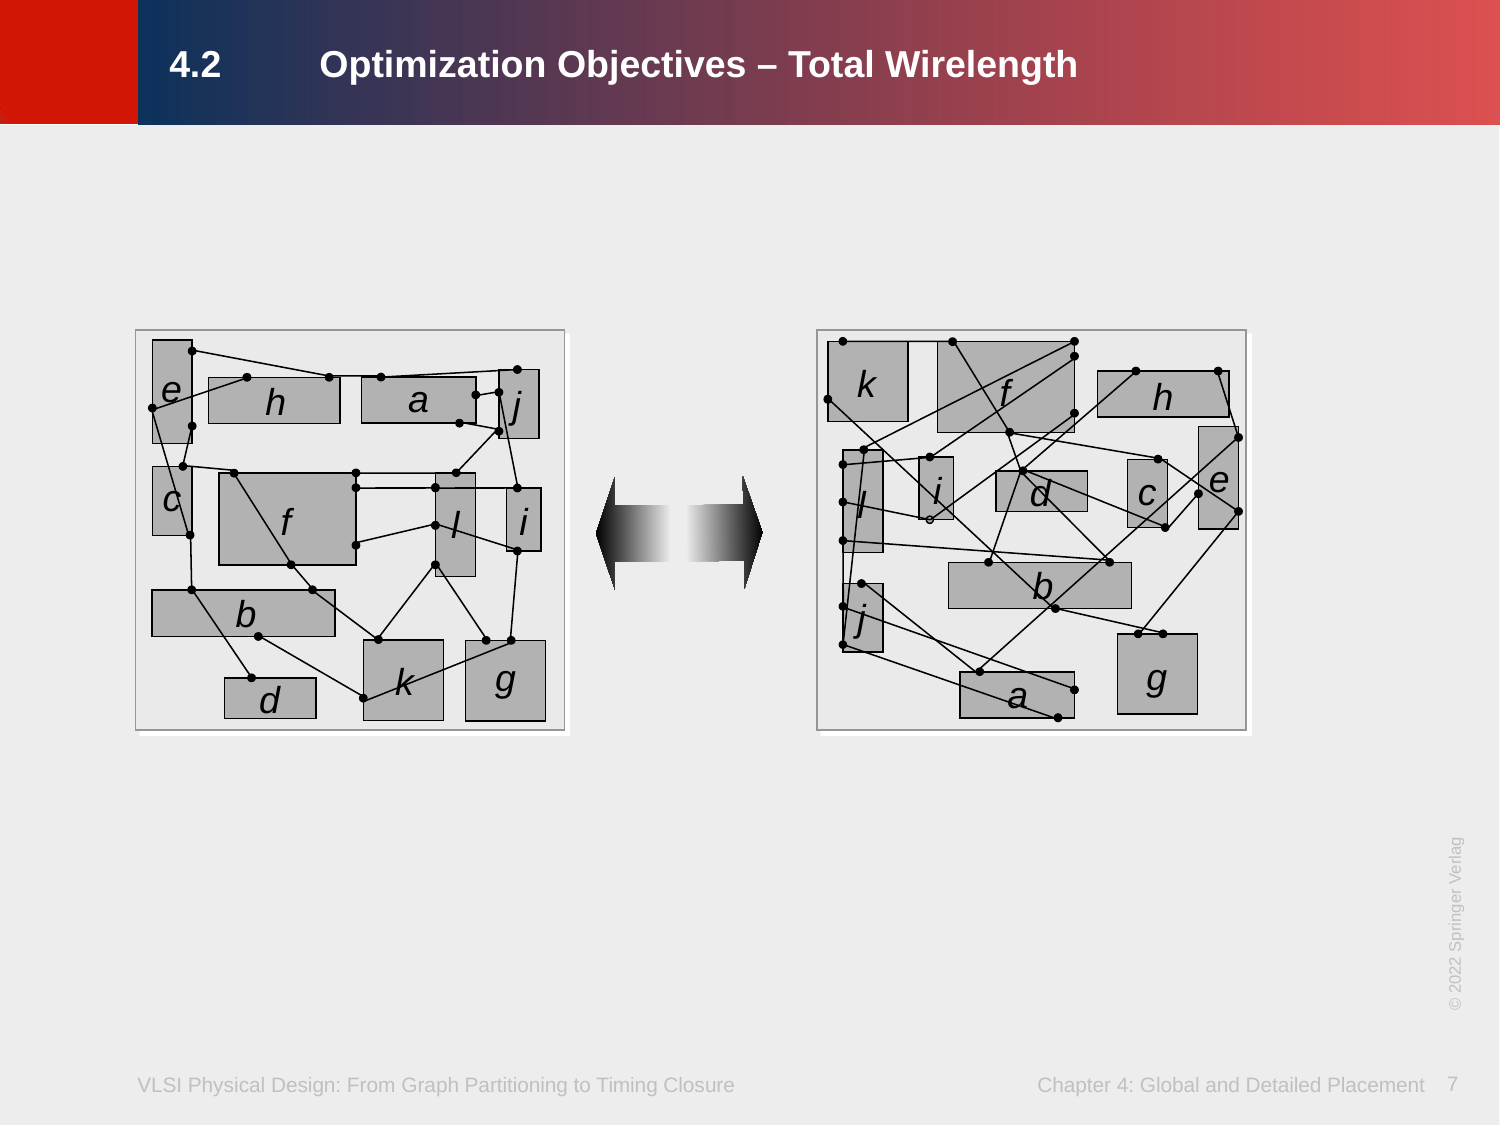

# 4.2	Optimization Objectives – Total Wirelength

k
e

f

h

a

h
j

e

i
c

d

c

l

i
f

l

b

b
j

g
g
k

a

d

© 2022 Springer Verlag
7